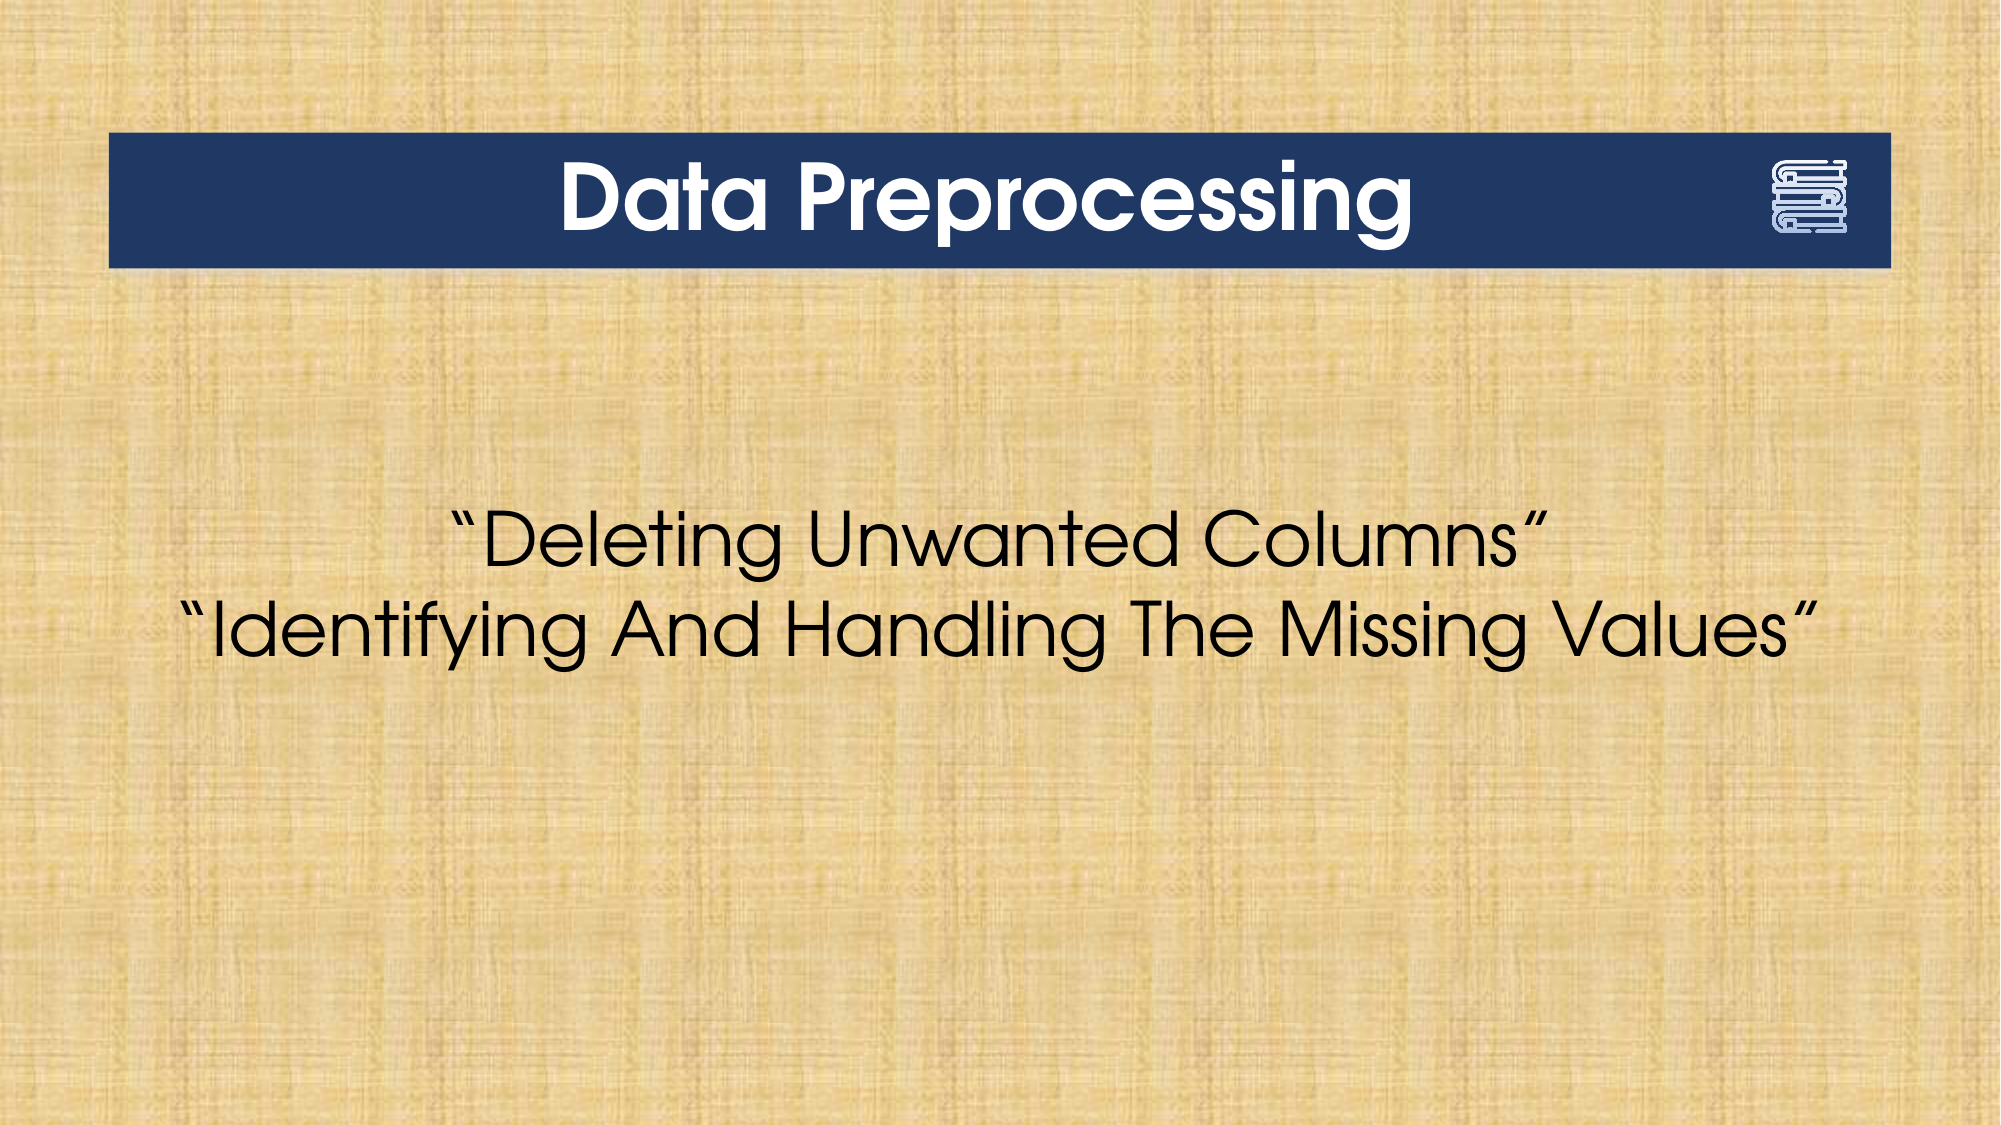

# Data Preprocessing

“Deleting Unwanted Columns”
“Identifying And Handling The Missing Values”